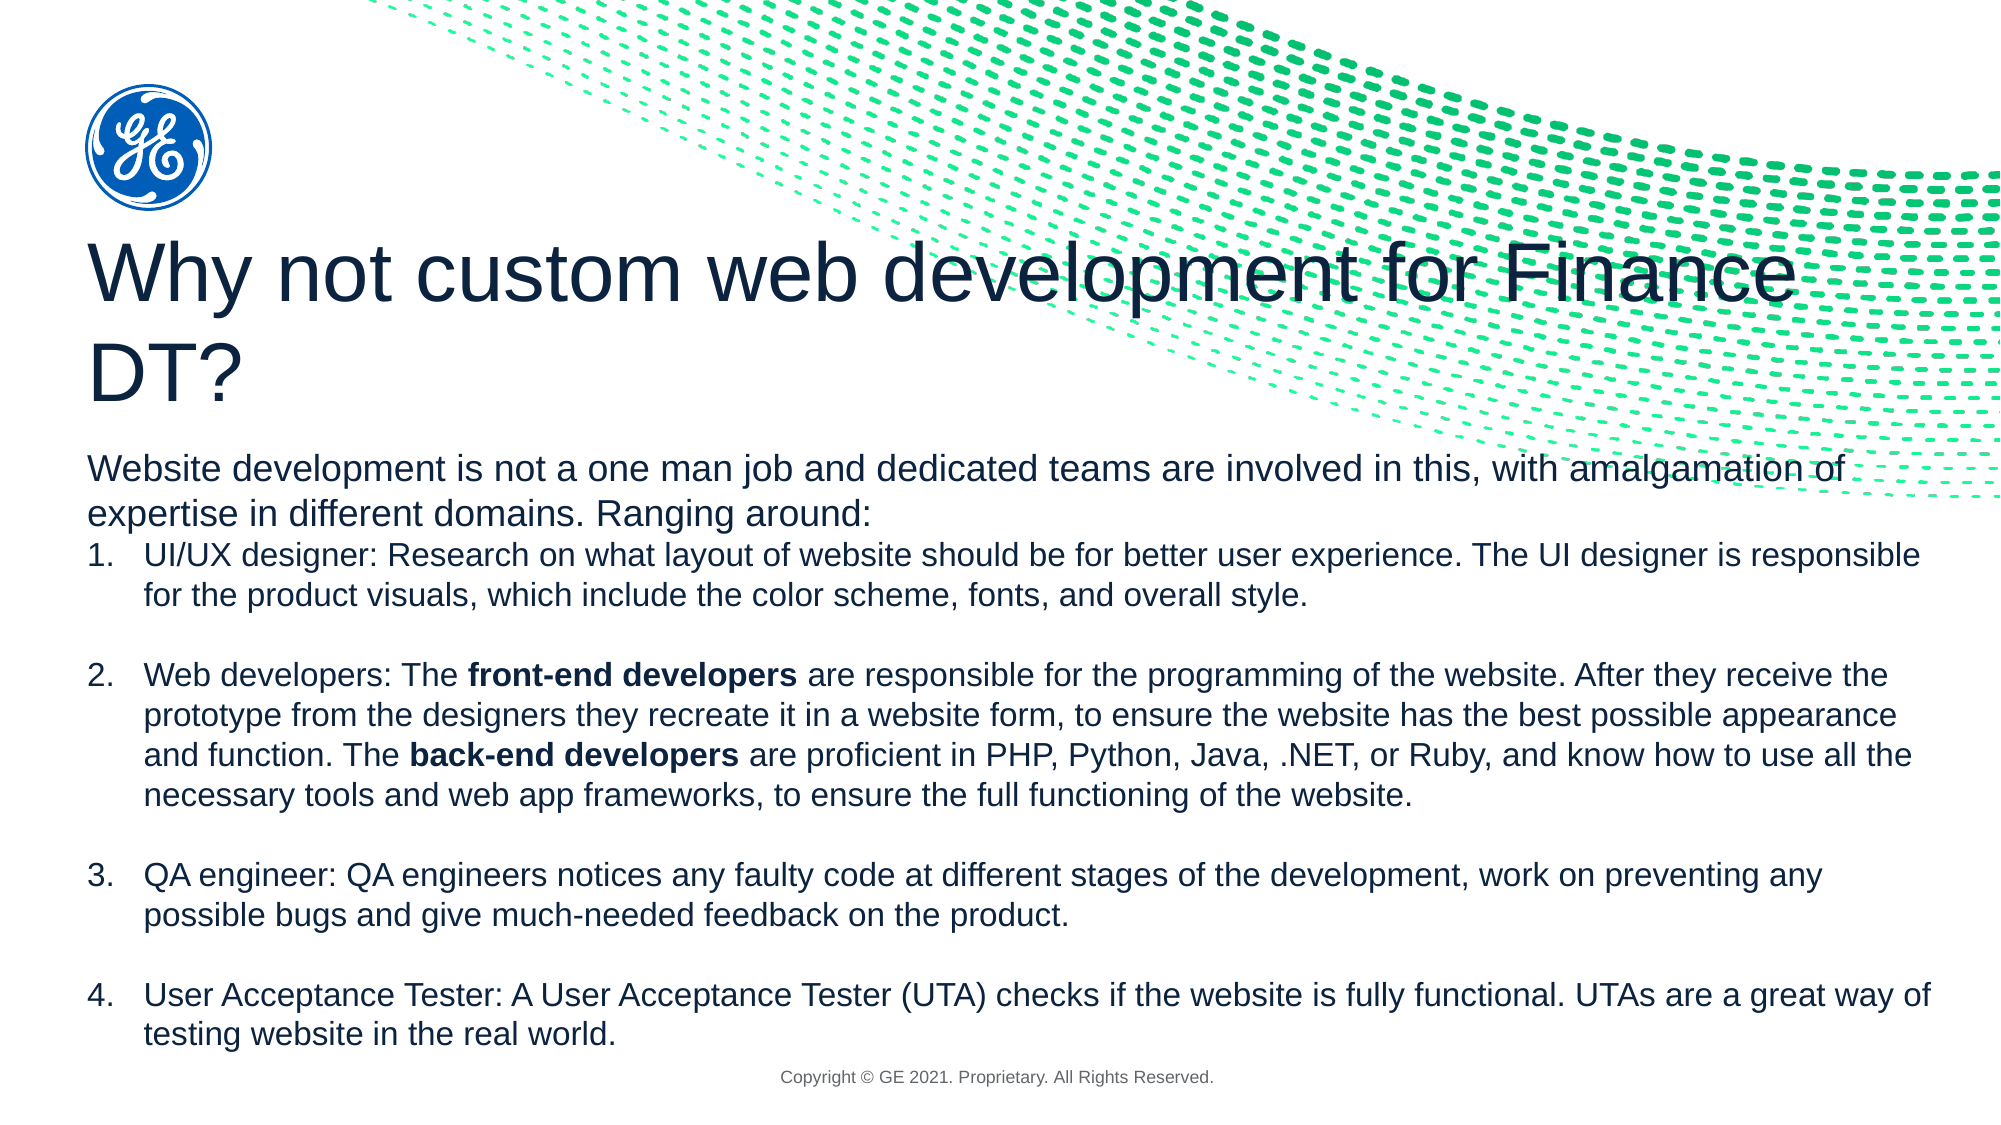

Why not custom web development for Finance DT?
Website development is not a one man job and dedicated teams are involved in this, with amalgamation of expertise in different domains. Ranging around:
UI/UX designer: Research on what layout of website should be for better user experience. The UI designer is responsible for the product visuals, which include the color scheme, fonts, and overall style.
Web developers: The front-end developers are responsible for the programming of the website. After they receive the prototype from the designers they recreate it in a website form, to ensure the website has the best possible appearance and function. The back-end developers are proficient in PHP, Python, Java, .NET, or Ruby, and know how to use all the necessary tools and web app frameworks, to ensure the full functioning of the website.
QA engineer: QA engineers notices any faulty code at different stages of the development, work on preventing any possible bugs and give much-needed feedback on the product.
User Acceptance Tester: A User Acceptance Tester (UTA) checks if the website is fully functional. UTAs are a great way of testing website in the real world.